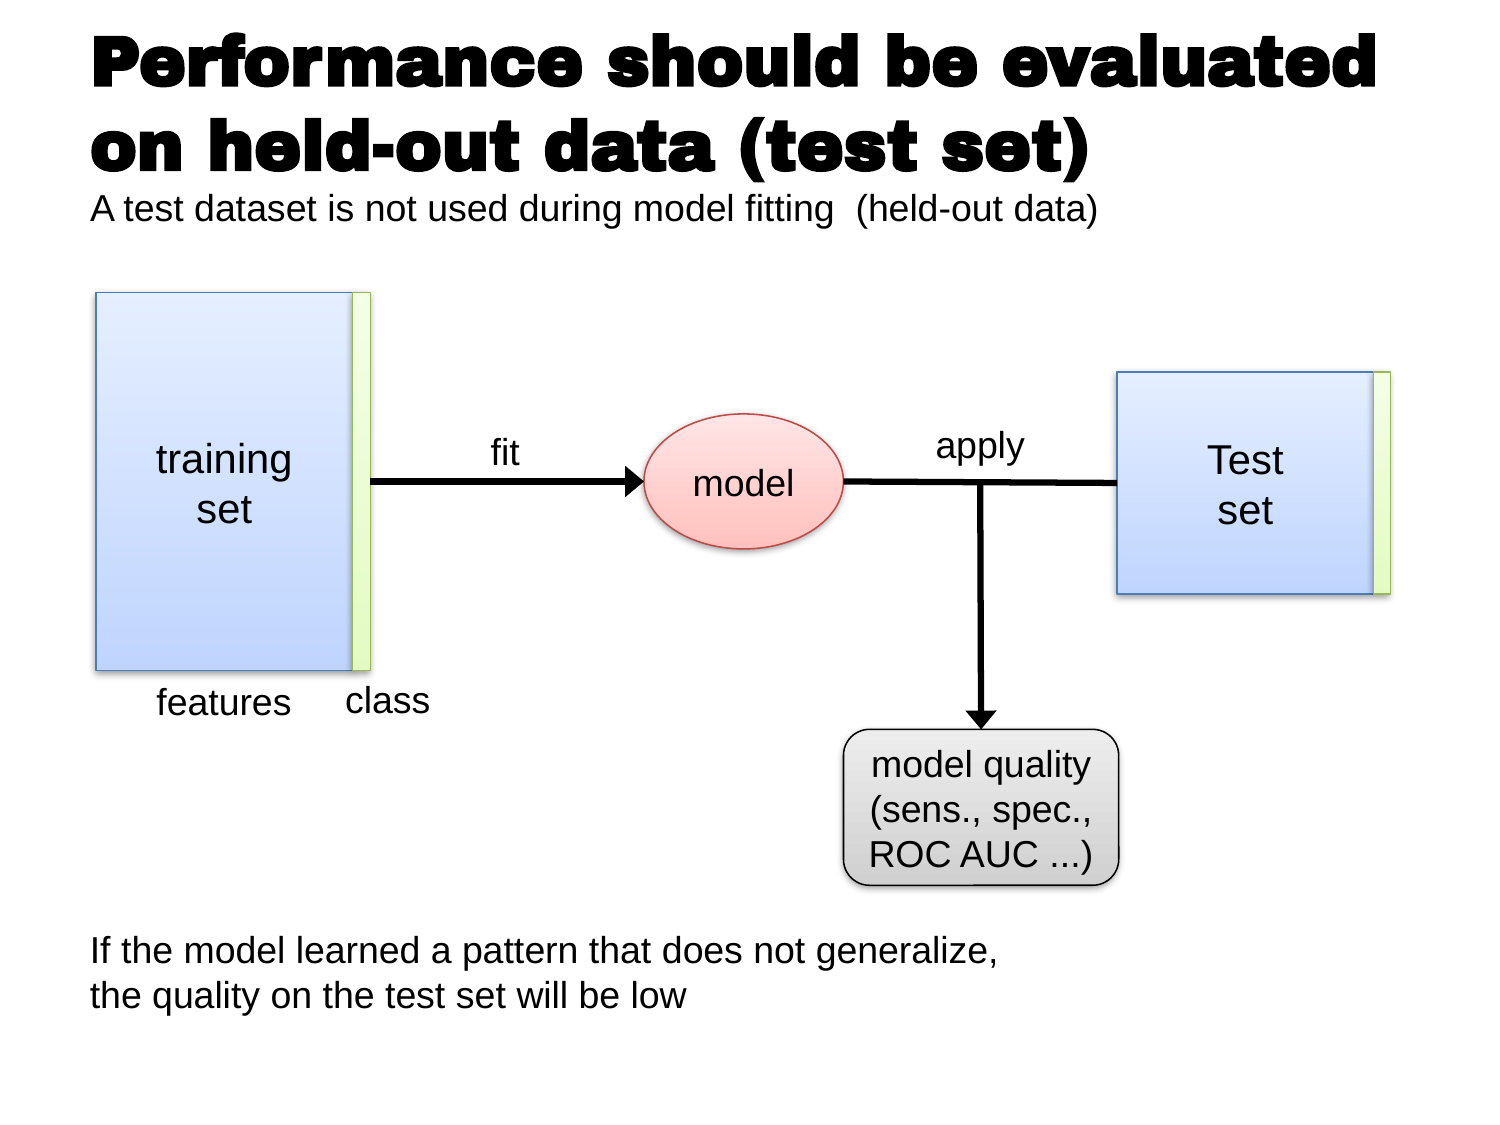

# Performance should be evaluated on held-out data (test set)
A test dataset is not used during model fitting  (held-out data)
training
set

Test
set

model
apply
fit
class
features
model quality
(sens., spec., ROC AUC ...)
If the model learned a pattern that does not generalize,
the quality on the test set will be low